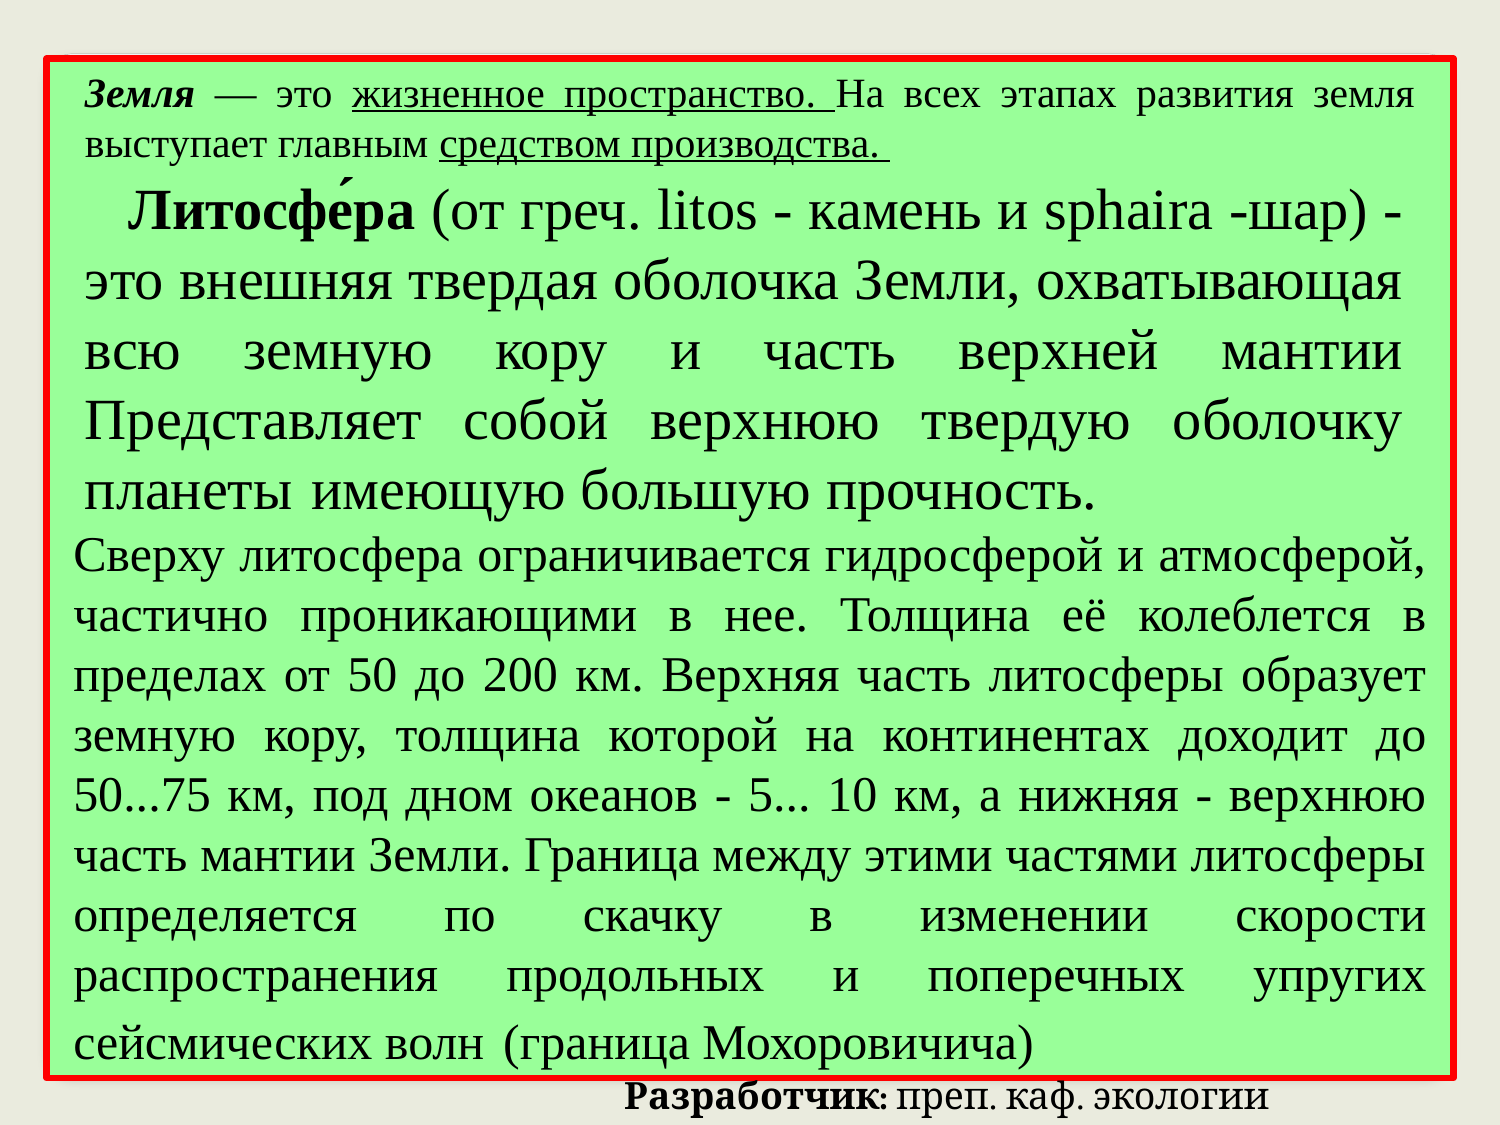

Земля — это жизненное пространство. На всех этапах развития земля выступает главным средством производства.

Литосфе́ра (от греч. litos - камень и sphaira -шар) - это внешняя твердая оболочка Земли, охватывающая всю земную кору и часть верхней мантии Представляет собой верхнюю твердую оболочку планеты имеющую большую прочность.
Сверху литосфера ограничивается гидросферой и атмосферой, частично проникающими в нее. Толщина её колеблется в пределах от 50 до 200 км. Верхняя часть литосферы образует земную кору, толщина которой на континентах доходит до 50...75 км, под дном океанов - 5... 10 км, а нижняя - верхнюю часть мантии Земли. Граница между этими частями литосферы определяется по скачку в изменении скорости распространения продольных и поперечных упругих сейсмических волн (граница Мохоровичича)
Разработчик: преп. каф. экологии  Кирвель П.И.